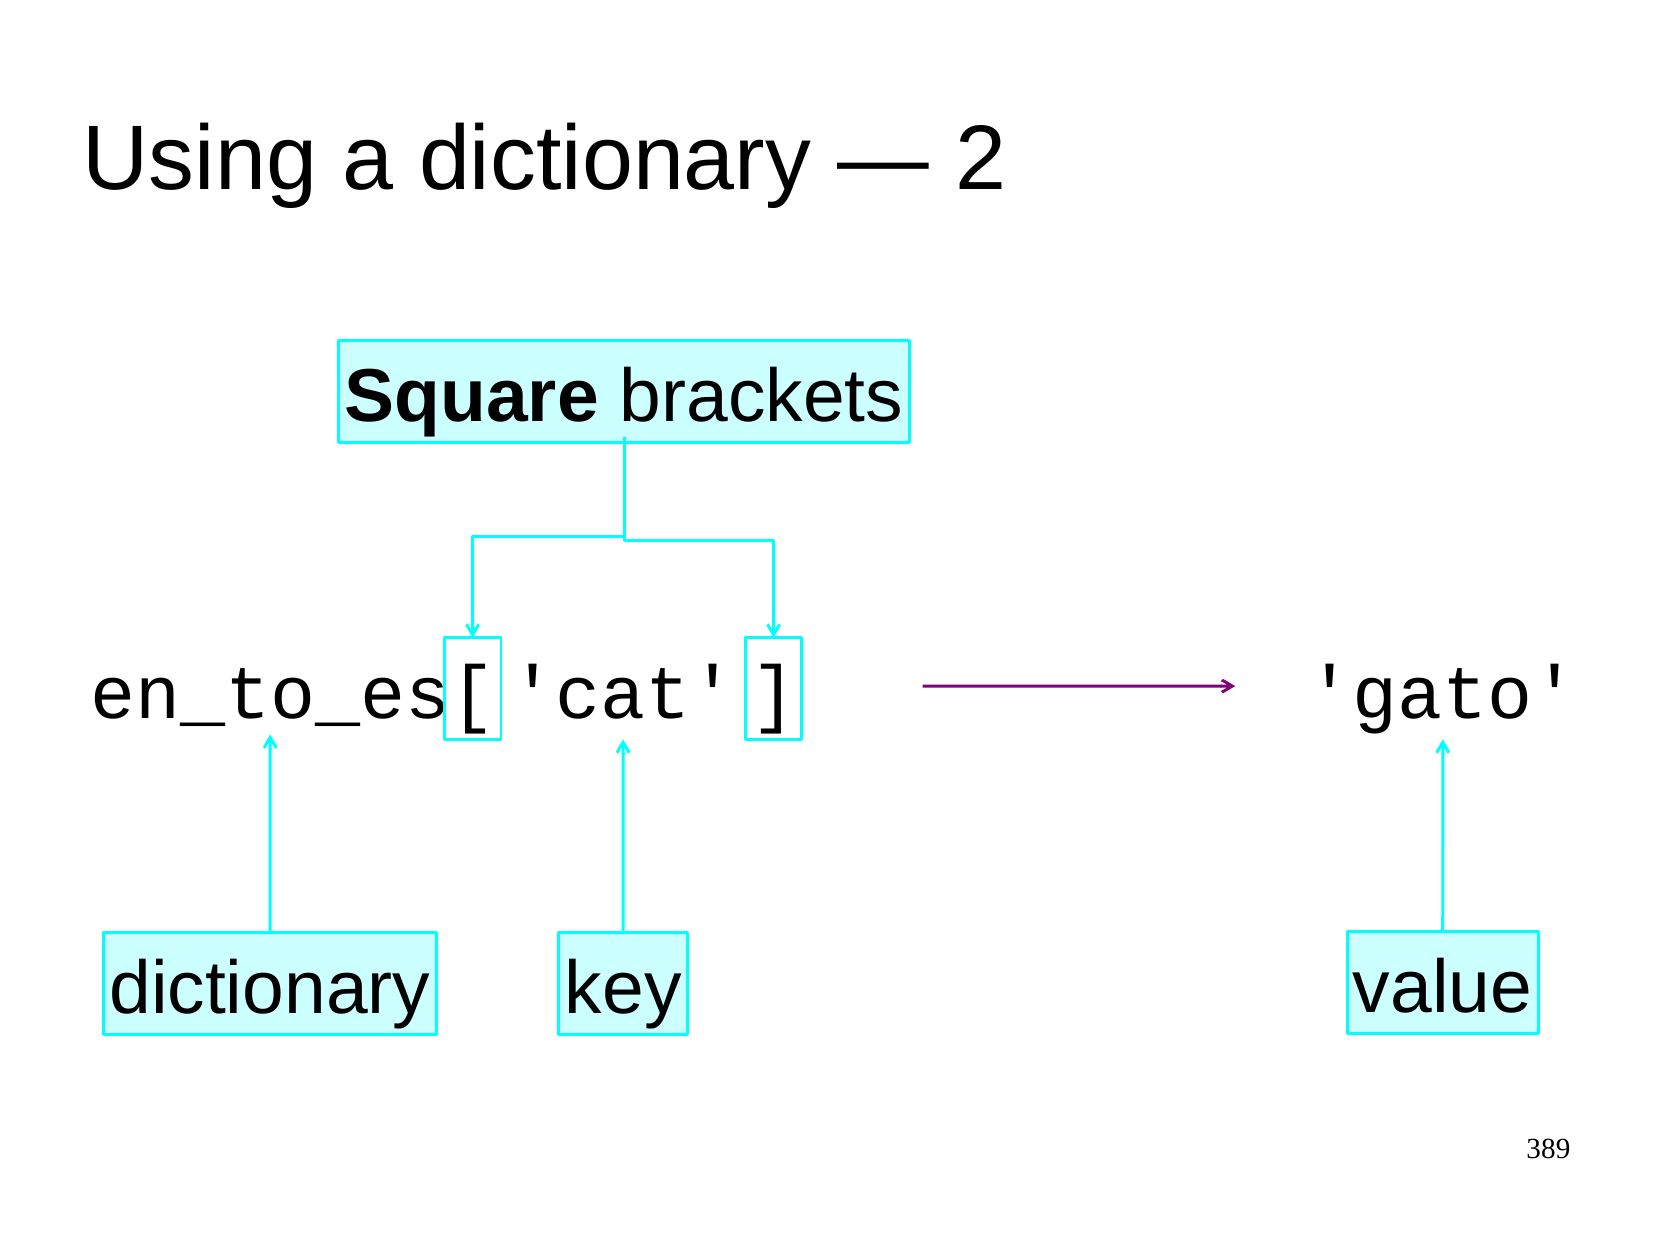

Using a dictionary — 2
Square brackets
en_to_es
[
'cat'
]
'gato'

value
dictionary
key
389